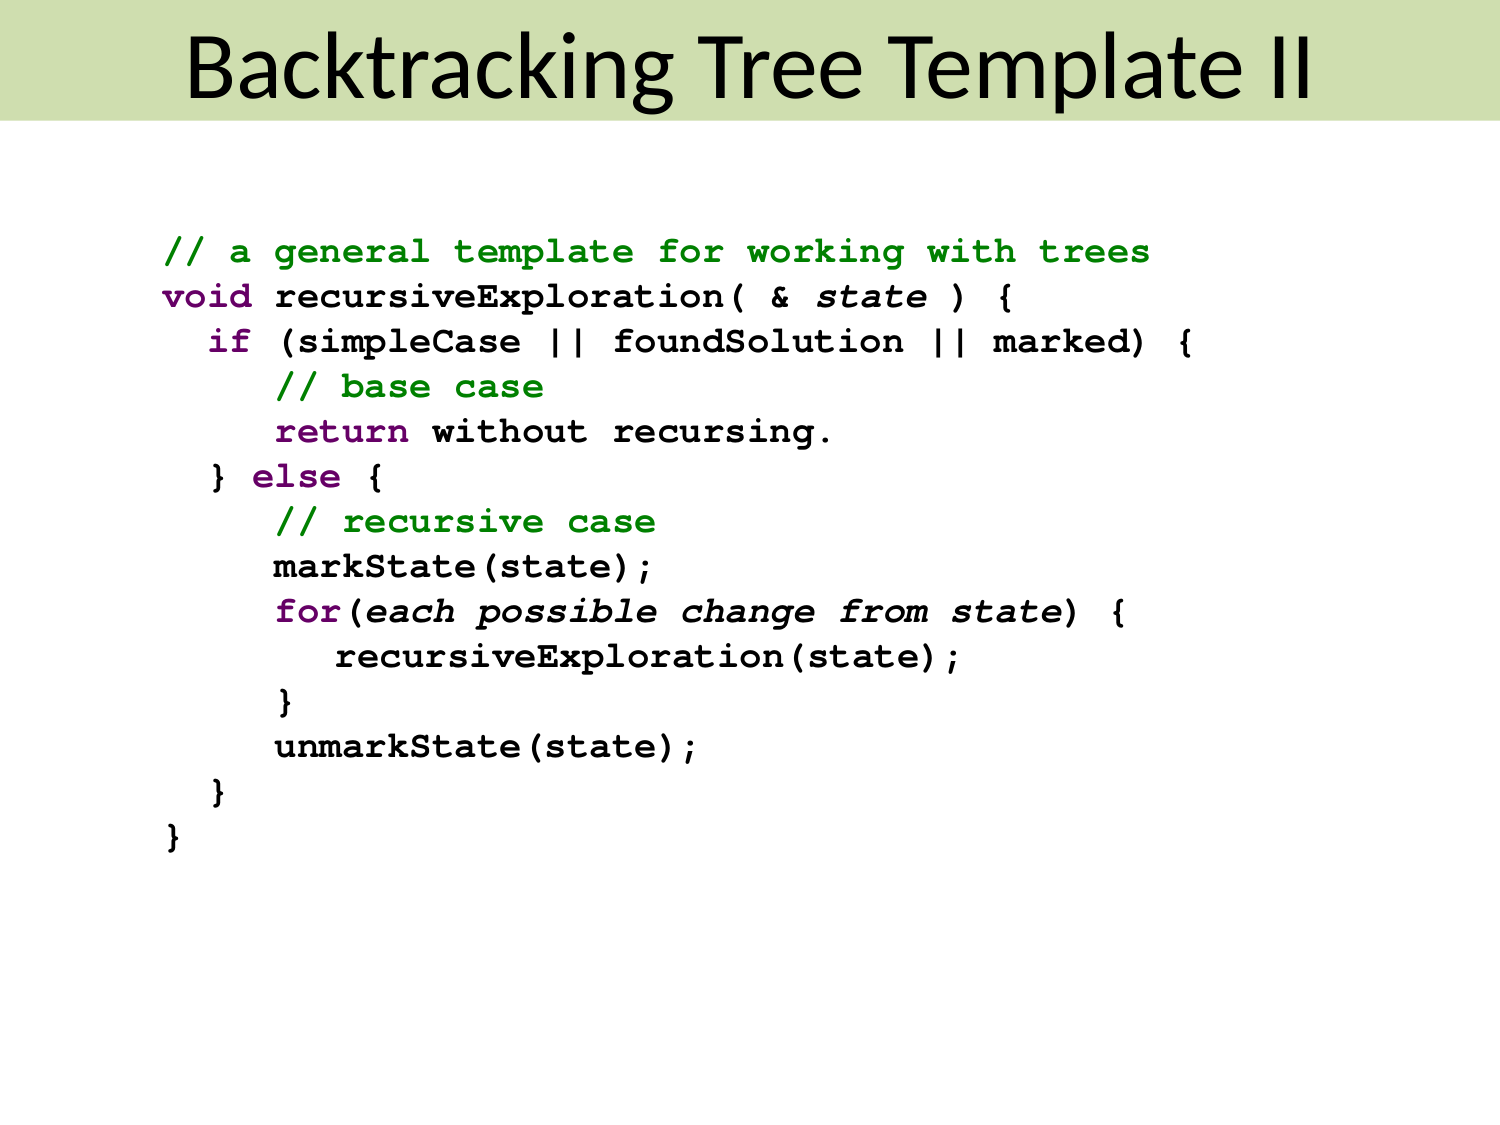

Backtracking Tree Template II
// a general template for working with trees
void recursiveExploration( & state ) {
  if (simpleCase || foundSolution || marked) {
     // base case
     return without recursing.
  } else {
     // recursive case
     markState(state);
     for(each possible change from state) {
	 recursiveExploration(state);
     }
     unmarkState(state);
  }
}